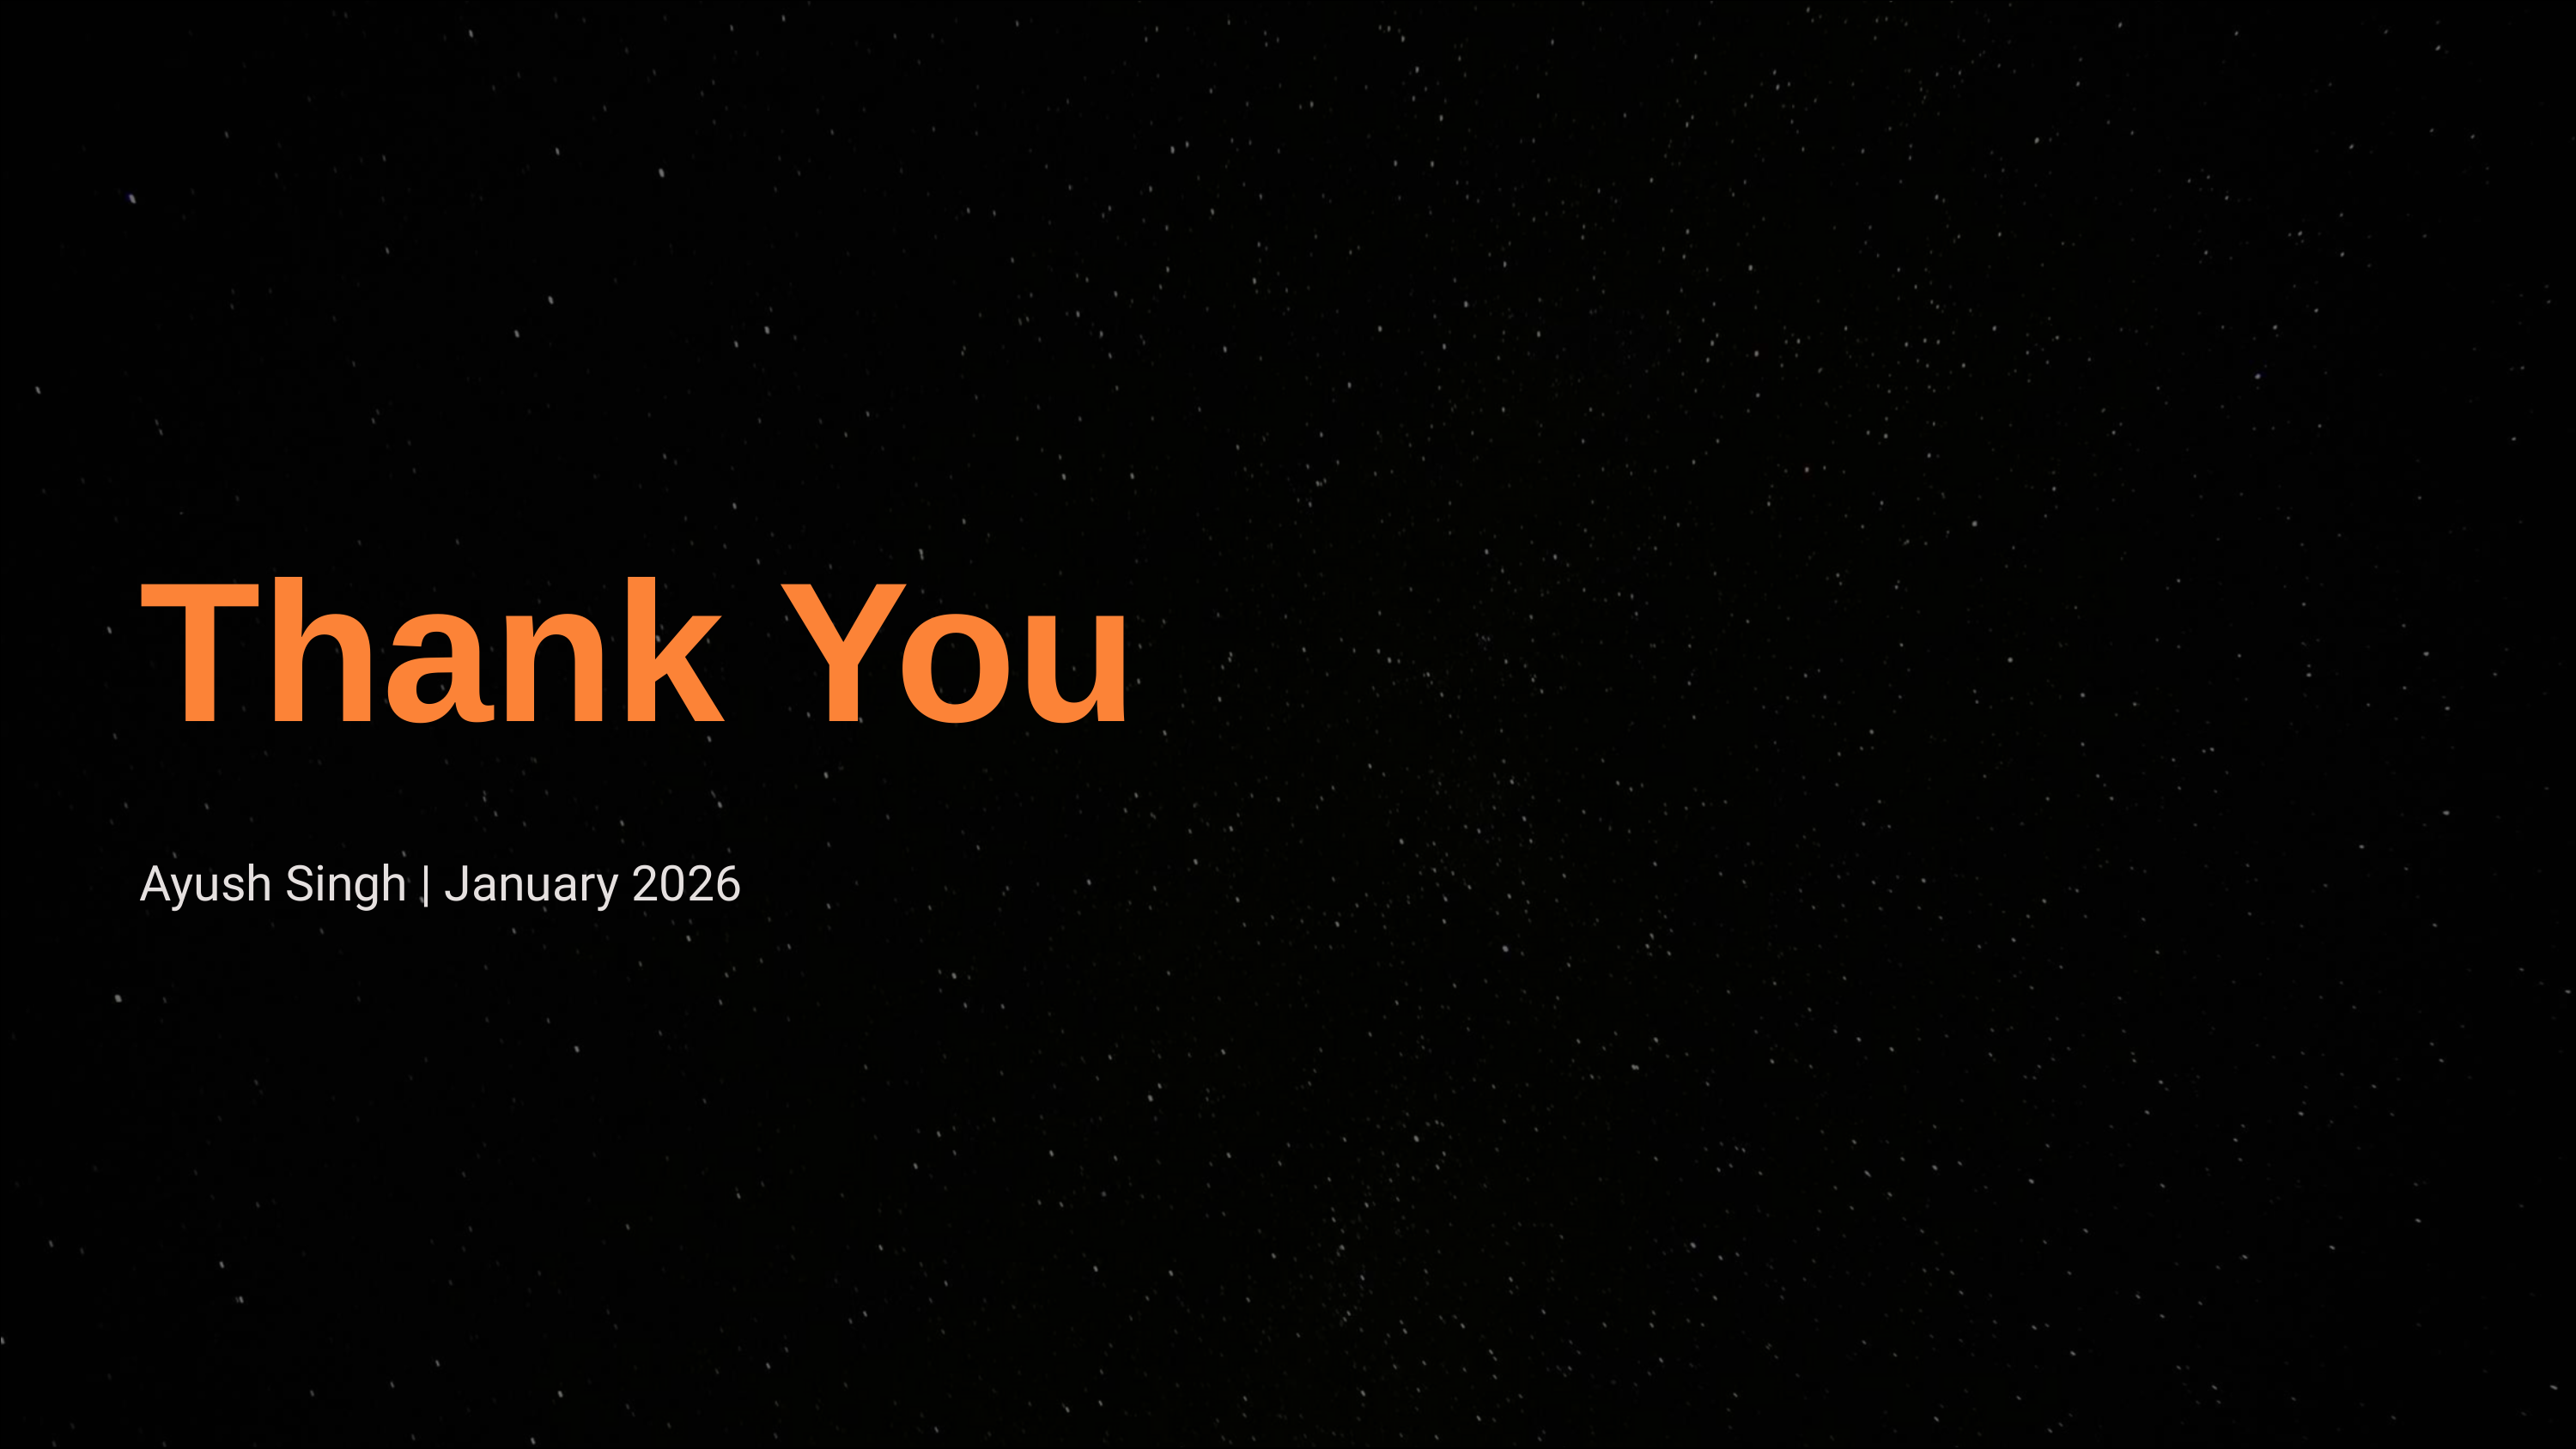

Thank You
Ayush Singh | January 2026